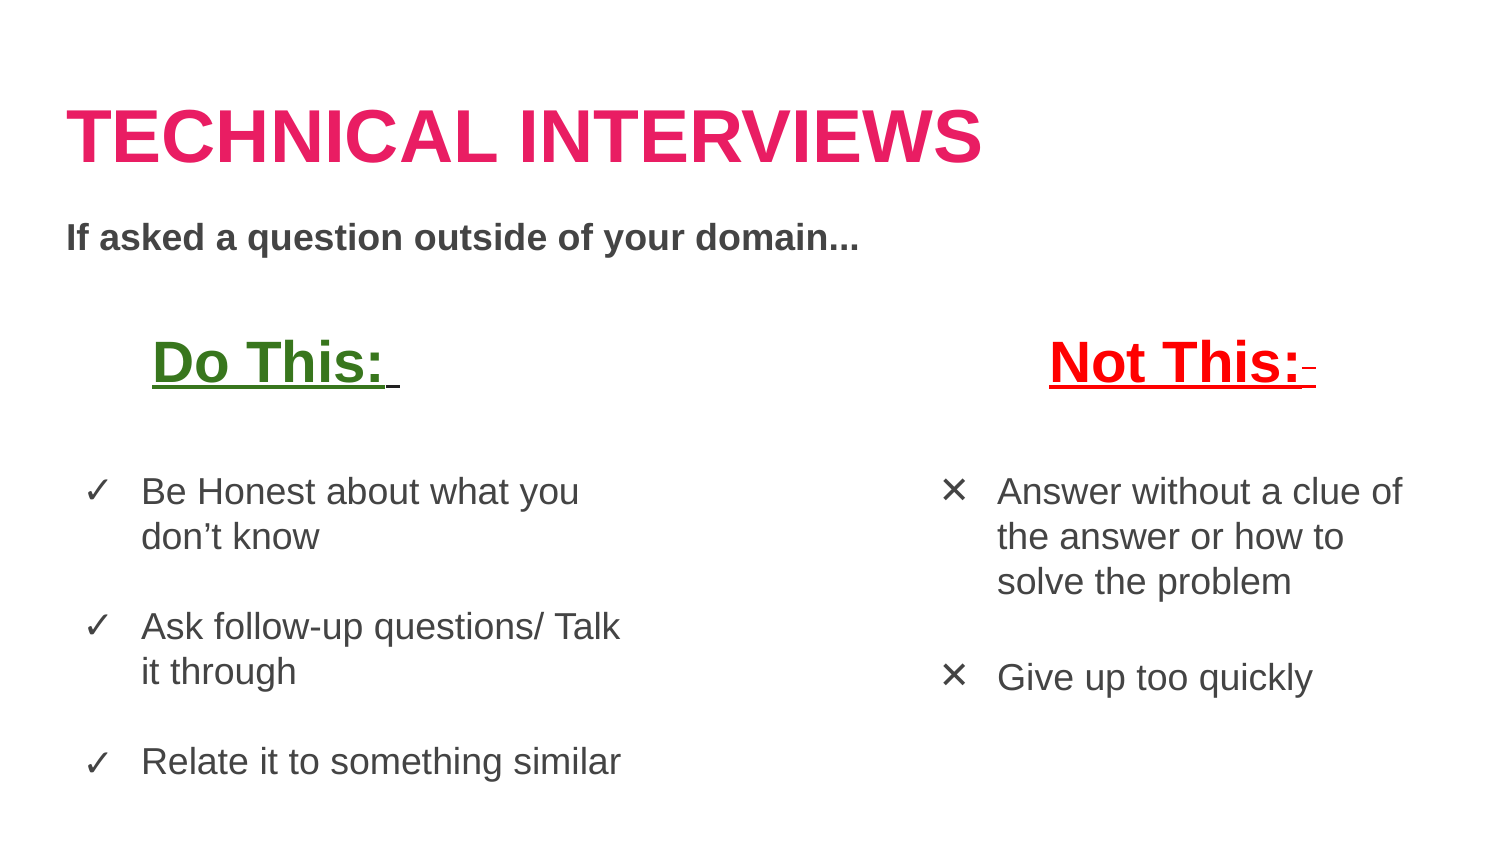

# TECHNICAL INTERVIEWS
If asked a question outside of your domain...

Do This:

Not This:

Be Honest about what you don’t know

Ask follow-up questions/ Talk it through

Relate it to something similar
Answer without a clue of the answer or how to solve the problem

Give up too quickly